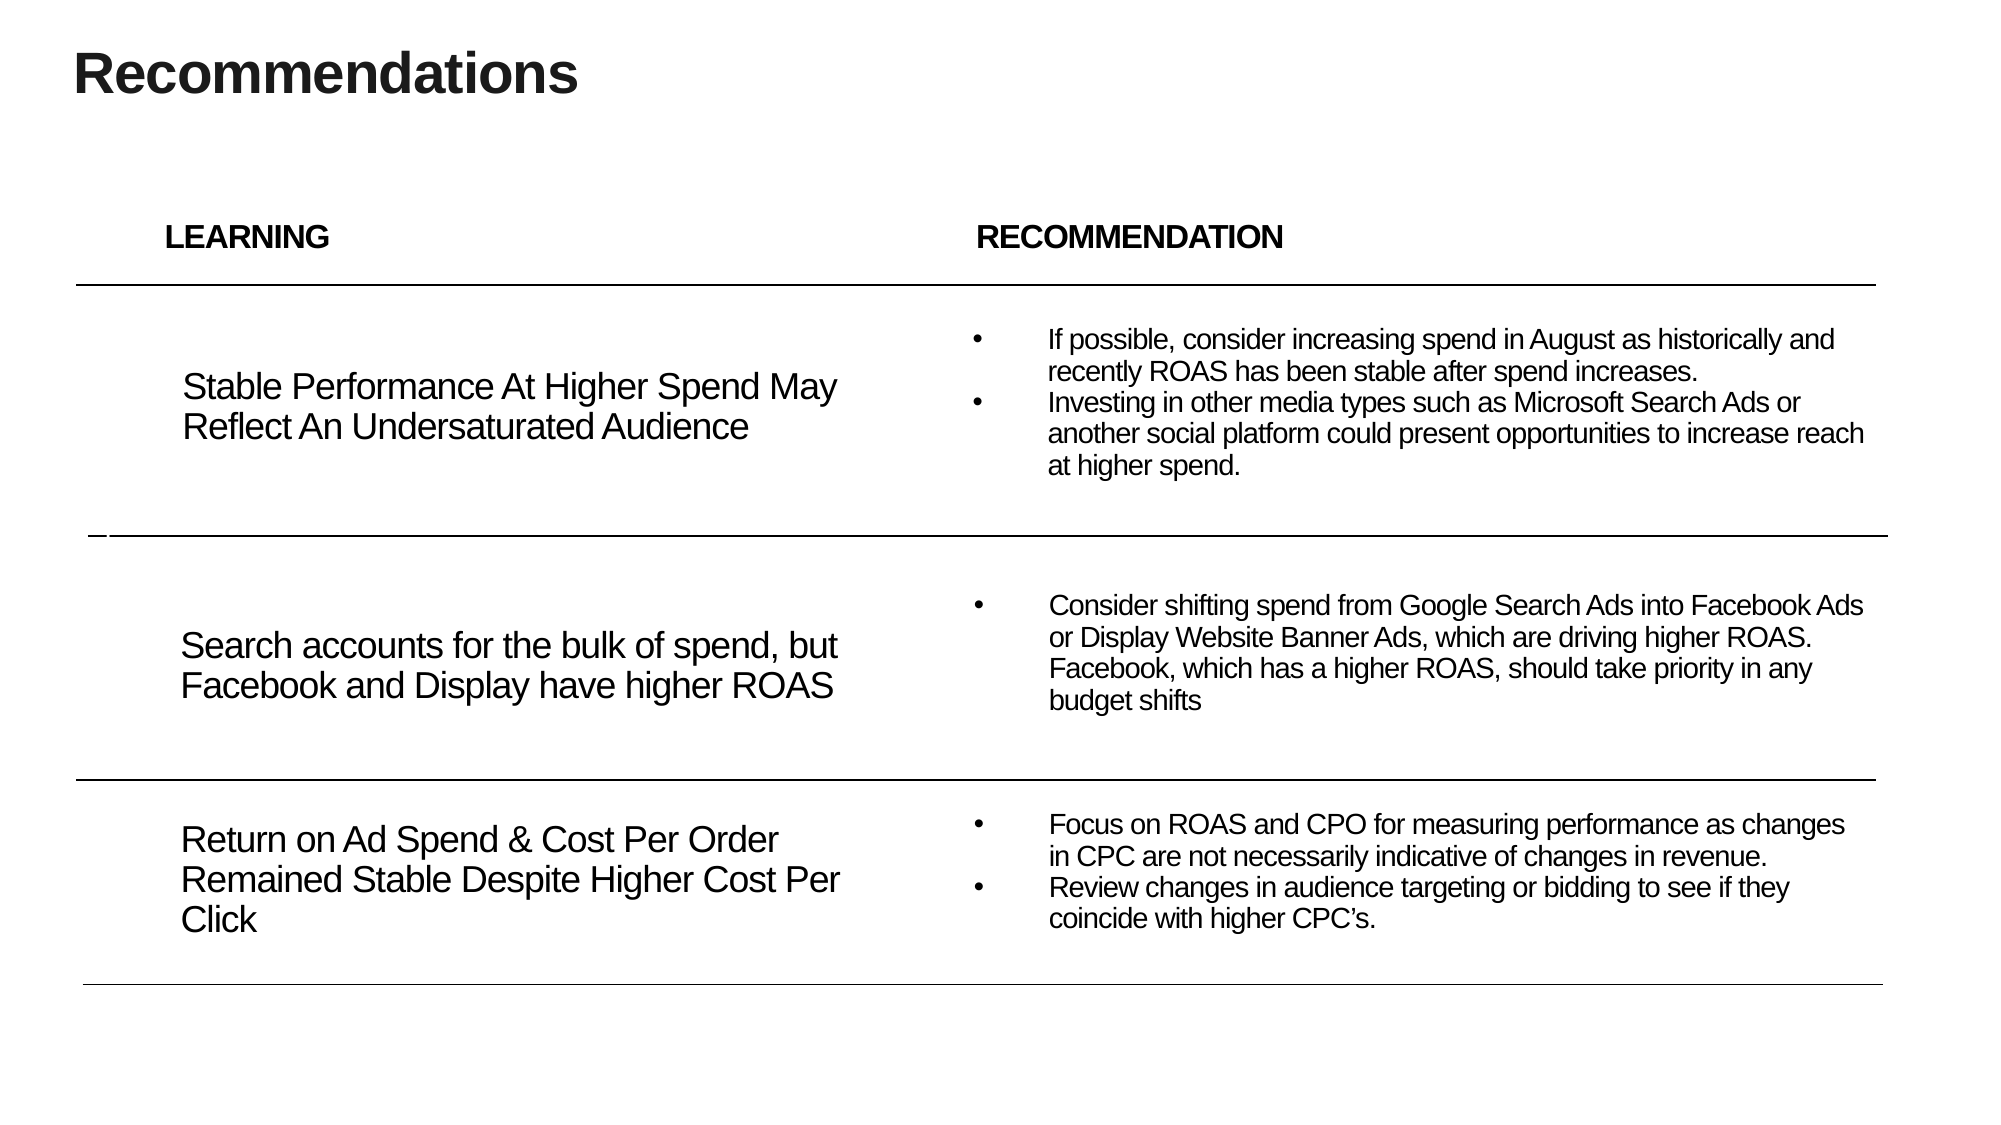

Recommendations
RECOMMENDATION
LEARNING
If possible, consider increasing spend in August as historically and recently ROAS has been stable after spend increases.
Investing in other media types such as Microsoft Search Ads or another social platform could present opportunities to increase reach at higher spend.
Stable Performance At Higher Spend May Reflect An Undersaturated Audience
Consider shifting spend from Google Search Ads into Facebook Ads or Display Website Banner Ads, which are driving higher ROAS. Facebook, which has a higher ROAS, should take priority in any budget shifts

CAMPAIGN  GOAL
Search accounts for the bulk of spend, but Facebook and Display have higher ROAS
Focus on ROAS and CPO for measuring performance as changes in CPC are not necessarily indicative of changes in revenue.
Review changes in audience targeting or bidding to see if they coincide with higher CPC’s.

Return on Ad Spend & Cost Per Order Remained Stable Despite Higher Cost Per Click
A